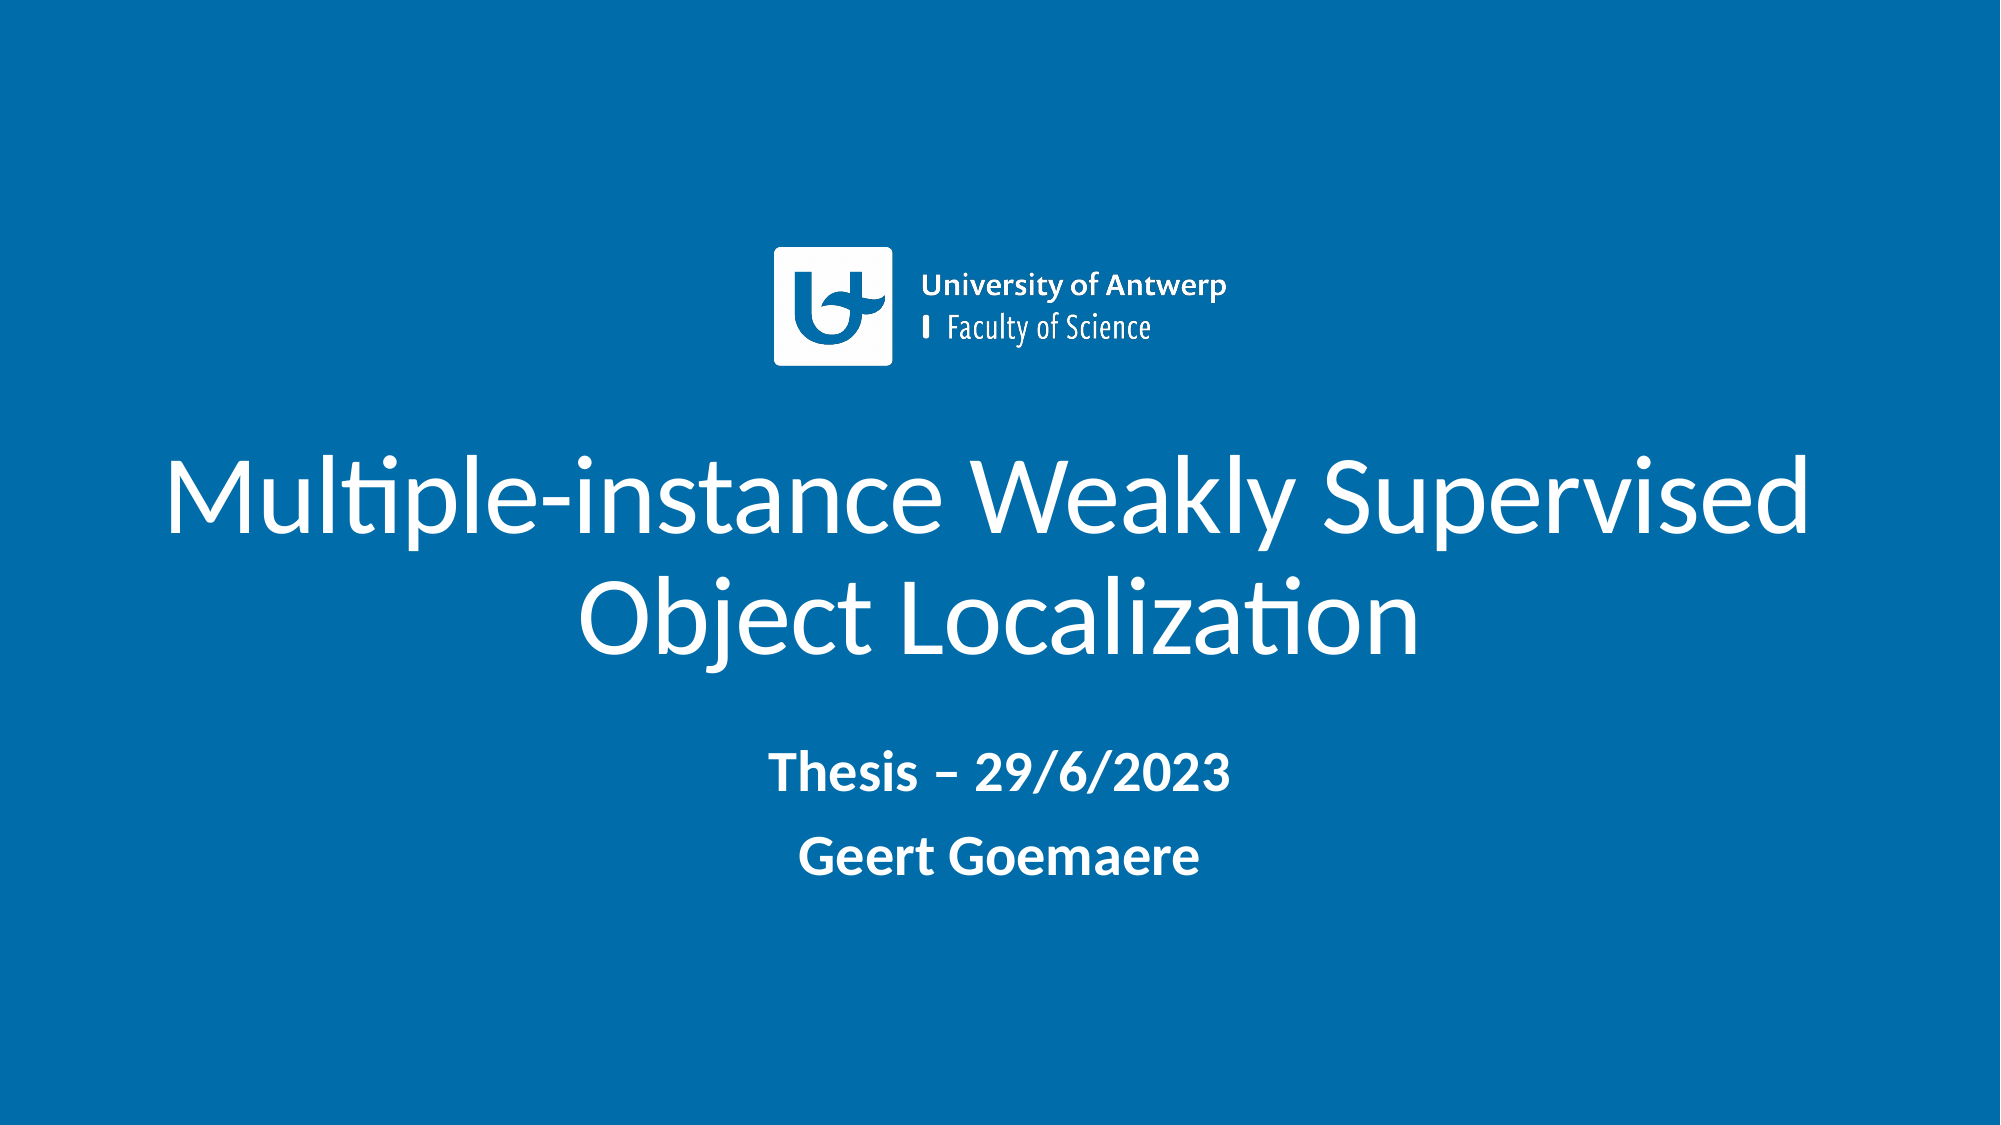

# Multiple-instance Weakly Supervised Object Localization
Thesis – 29/6/2023
Geert Goemaere